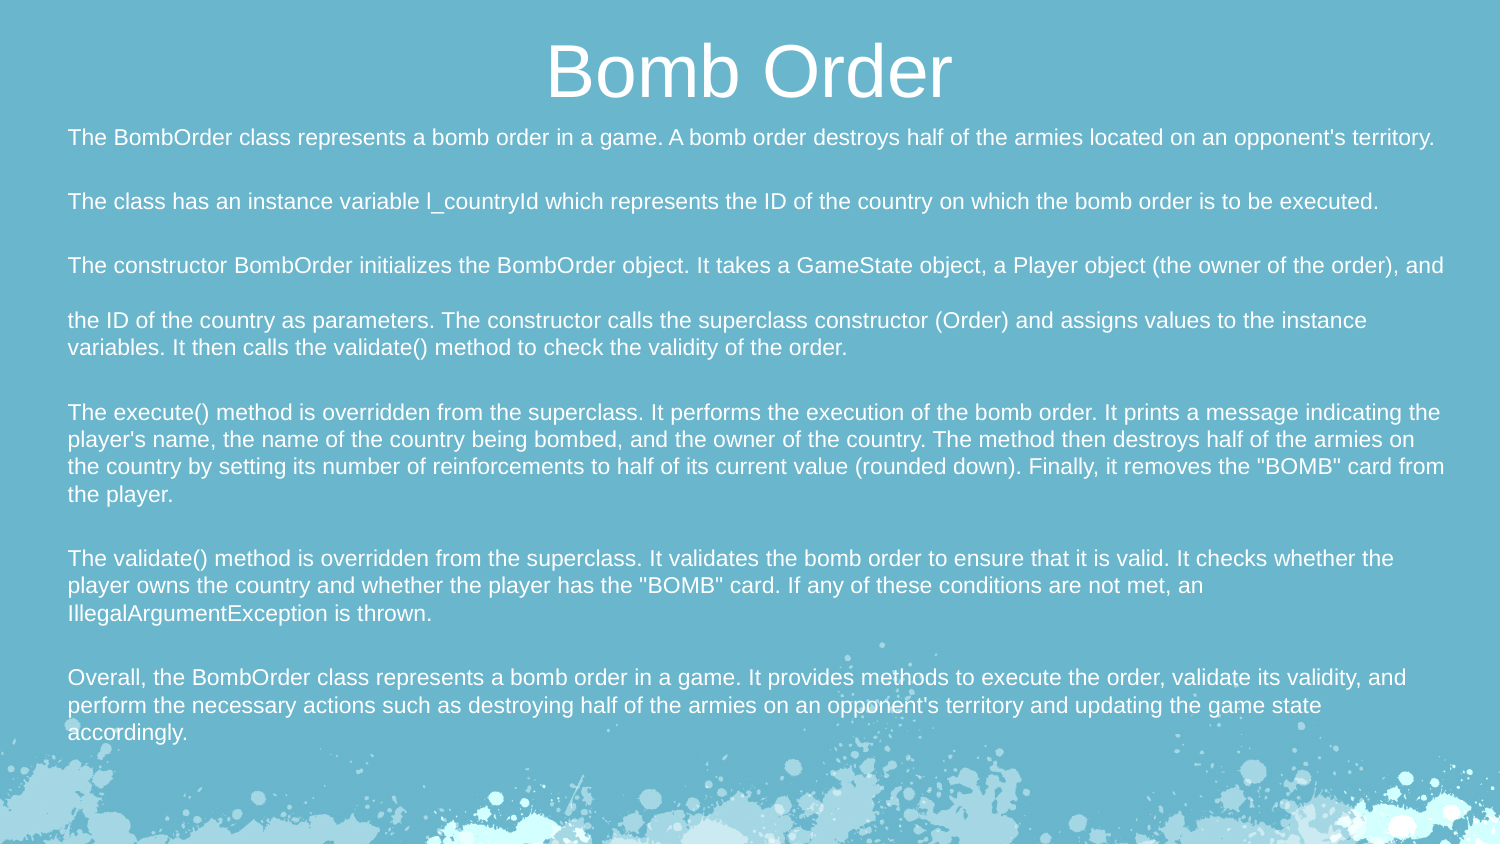

Bomb Order
The BombOrder class represents a bomb order in a game. A bomb order destroys half of the armies located on an opponent's territory.

The class has an instance variable l_countryId which represents the ID of the country on which the bomb order is to be executed.

The constructor BombOrder initializes the BombOrder object. It takes a GameState object, a Player object (the owner of the order), and
the ID of the country as parameters. The constructor calls the superclass constructor (Order) and assigns values to the instance
variables. It then calls the validate() method to check the validity of the order.

The execute() method is overridden from the superclass. It performs the execution of the bomb order. It prints a message indicating the player's name, the name of the country being bombed, and the owner of the country. The method then destroys half of the armies on the country by setting its number of reinforcements to half of its current value (rounded down). Finally, it removes the "BOMB" card from the player.

The validate() method is overridden from the superclass. It validates the bomb order to ensure that it is valid. It checks whether the
player owns the country and whether the player has the "BOMB" card. If any of these conditions are not met, an
IllegalArgumentException is thrown.

Overall, the BombOrder class represents a bomb order in a game. It provides methods to execute the order, validate its validity, and
perform the necessary actions such as destroying half of the armies on an opponent's territory and updating the game state accordingly.